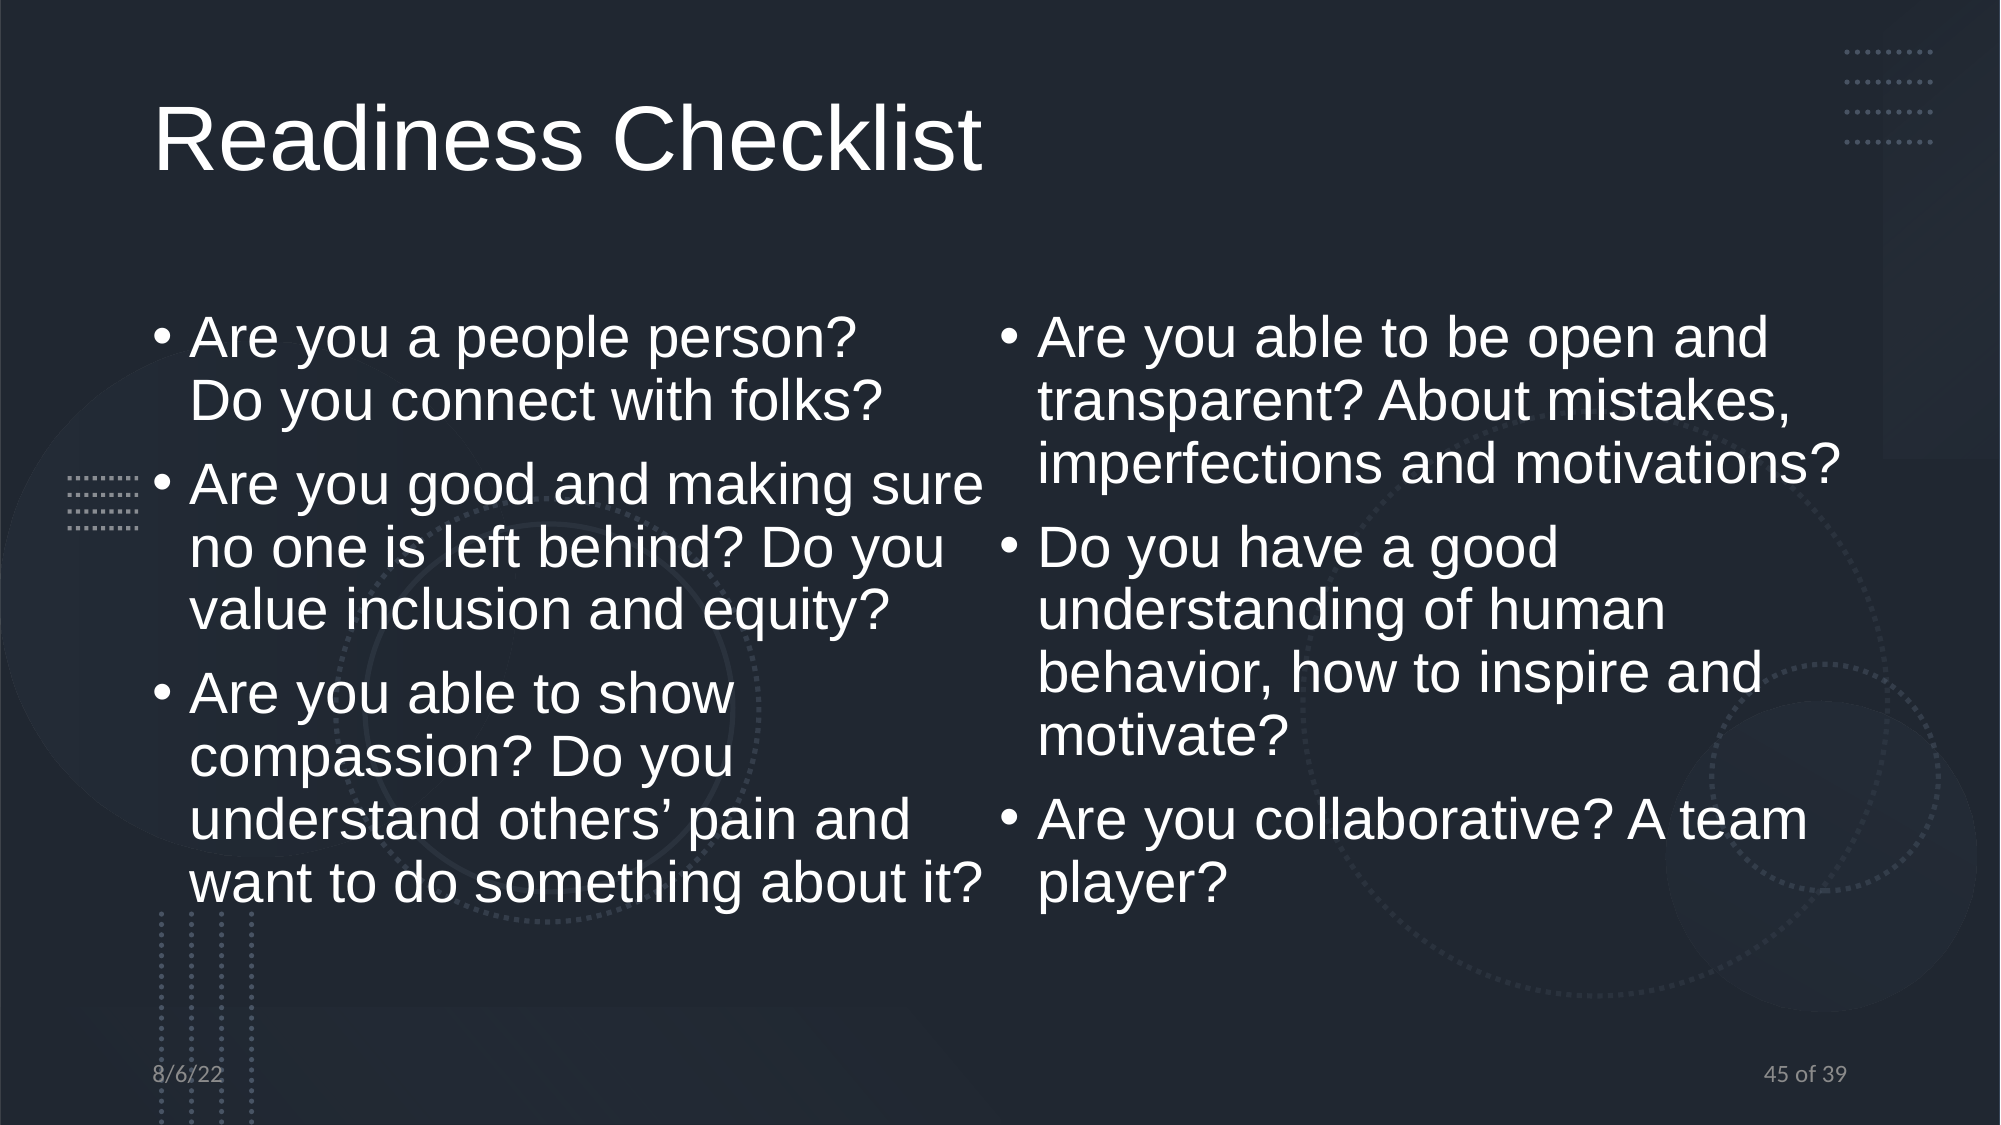

# Readiness Checklist

Are you a people person?
Do you connect with folks?
Are you good and making sure no one is left behind? Do you value inclusion and equity?
Are you able to show compassion? Do you understand others’ pain and want to do something about it?
Are you able to be open and transparent? About mistakes, imperfections and motivations?
Do you have a good understanding of human behavior, how to inspire and motivate?
Are you collaborative? A team player?

8/6/22
Created By: Stacie Bacon
45 of 39